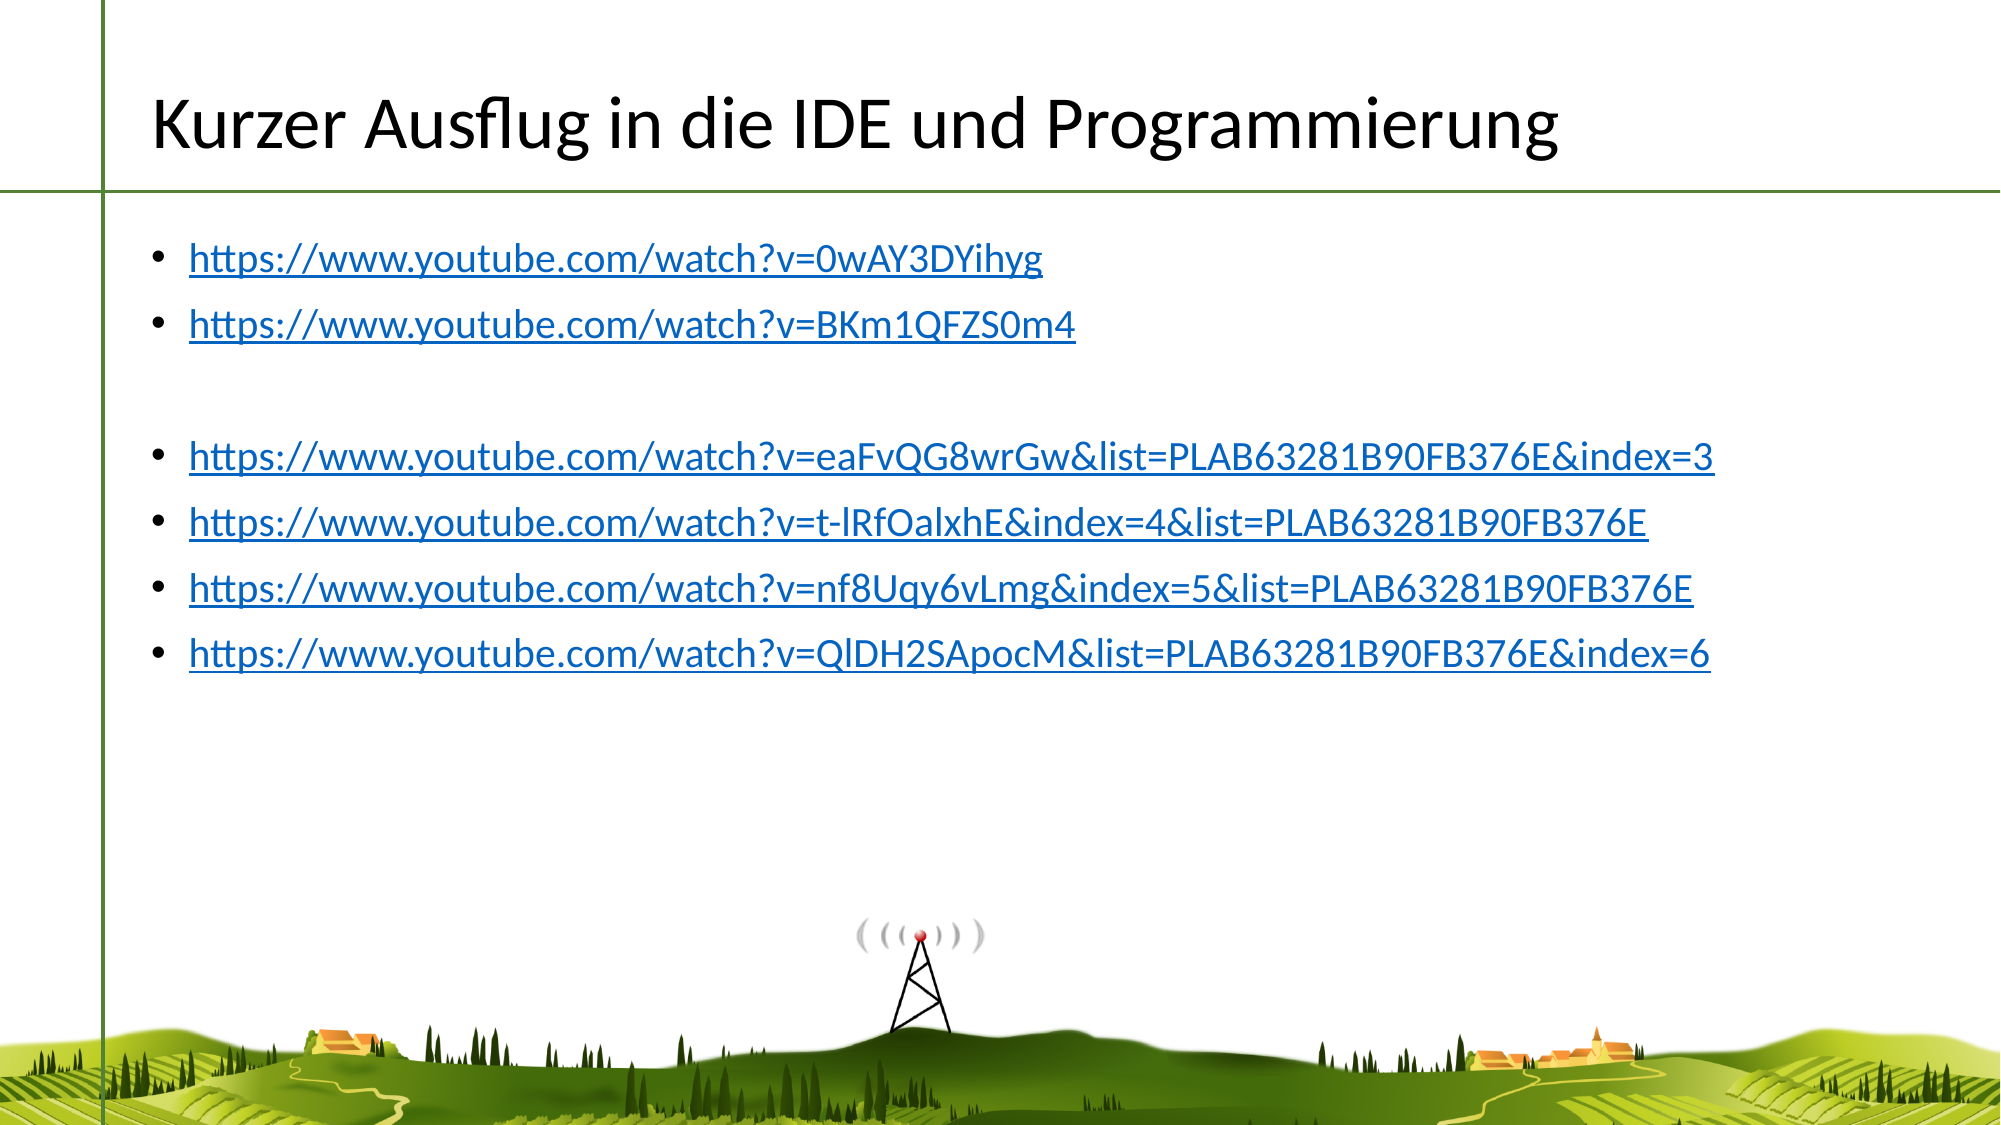

# Kurzer Ausflug in die IDE und Programmierung
https://www.youtube.com/watch?v=0wAY3DYihyg
https://www.youtube.com/watch?v=BKm1QFZS0m4

https://www.youtube.com/watch?v=eaFvQG8wrGw&list=PLAB63281B90FB376E&index=3
https://www.youtube.com/watch?v=t-lRfOalxhE&index=4&list=PLAB63281B90FB376E
https://www.youtube.com/watch?v=nf8Uqy6vLmg&index=5&list=PLAB63281B90FB376E
https://www.youtube.com/watch?v=QlDH2SApocM&list=PLAB63281B90FB376E&index=6